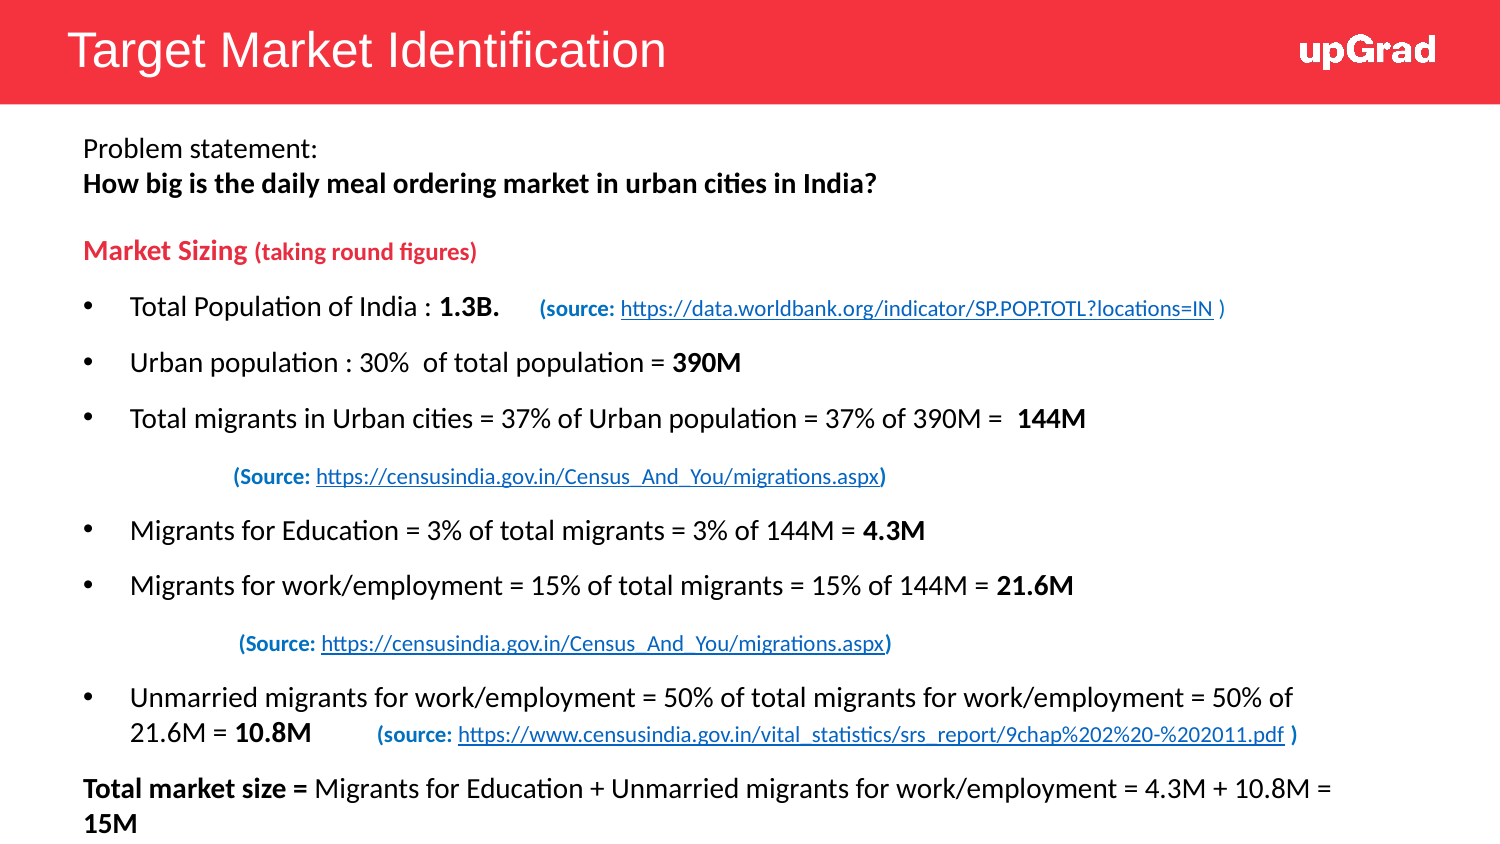

# Target Market Identification
Problem statement:
How big is the daily meal ordering market in urban cities in India?
Market Sizing (taking round figures)

Total Population of India : 1.3B.      (source: https://data.worldbank.org/indicator/SP.POP.TOTL?locations=IN )
Urban population : 30%  of total population = 390M
Total migrants in Urban cities = 37% of Urban population = 37% of 390M =  144M
	(Source: https://censusindia.gov.in/Census_And_You/migrations.aspx)
Migrants for Education = 3% of total migrants = 3% of 144M = 4.3M
Migrants for work/employment = 15% of total migrants = 15% of 144M = 21.6M
	 (Source: https://censusindia.gov.in/Census_And_You/migrations.aspx)
Unmarried migrants for work/employment = 50% of total migrants for work/employment = 50% of 21.6M = 10.8M          (source: https://www.censusindia.gov.in/vital_statistics/srs_report/9chap%202%20-%202011.pdf )
Total market size = Migrants for Education + Unmarried migrants for work/employment = 4.3M + 10.8M = 15M